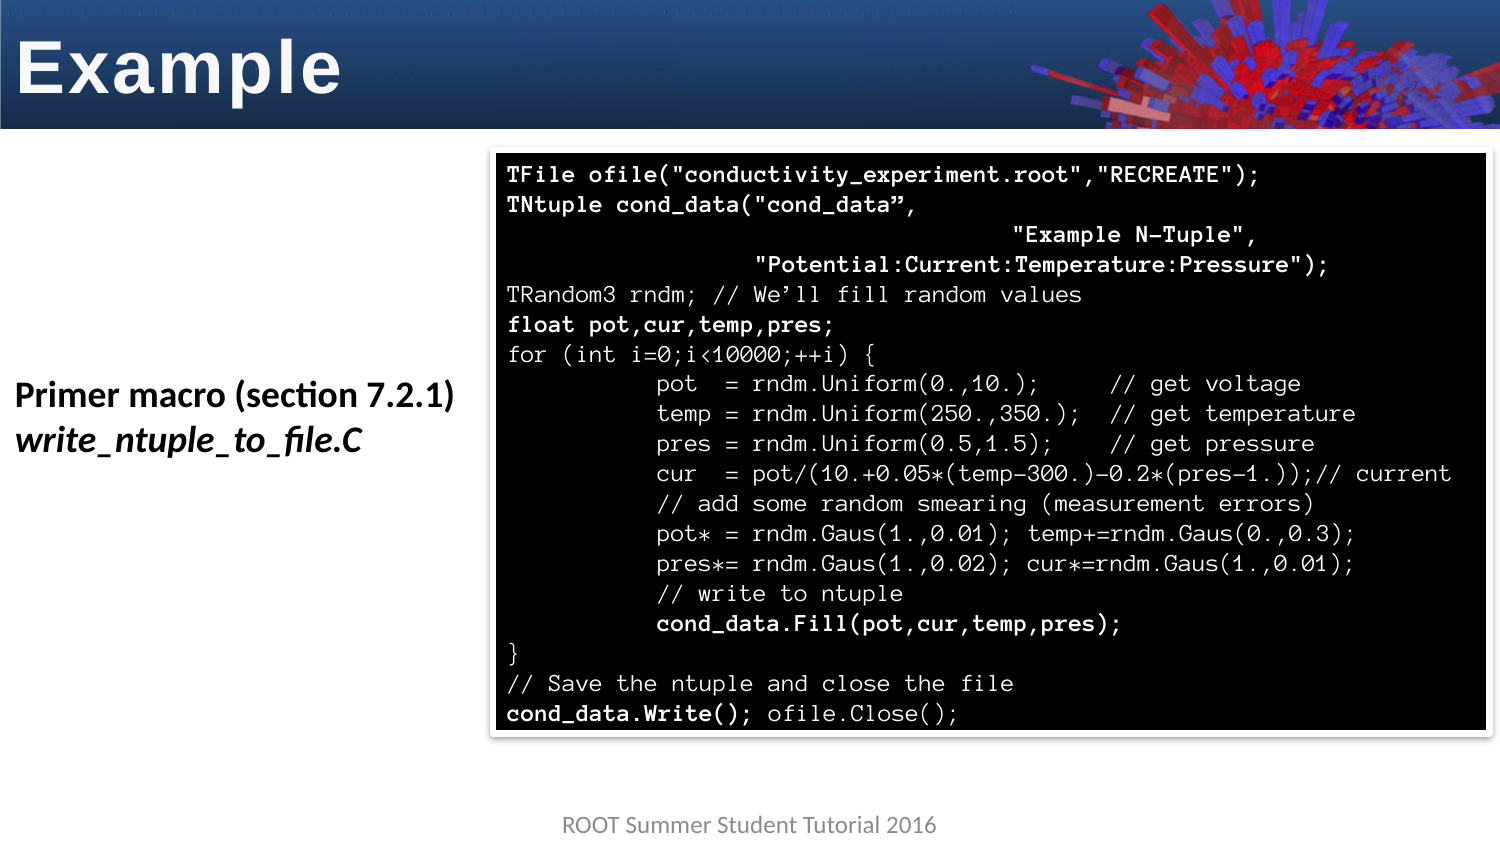

Example
TFile ofile("conductivity_experiment.root","RECREATE");
TNtuple cond_data("cond_data”,
			    "Example N-Tuple",
                  "Potential:Current:Temperature:Pressure");
TRandom3 rndm; // We’ll fill random values
float pot,cur,temp,pres;
for (int i=0;i<10000;++i) {
	pot  = rndm.Uniform(0.,10.);     // get voltage
	temp = rndm.Uniform(250.,350.);  // get temperature
	pres = rndm.Uniform(0.5,1.5);    // get pressure
	cur  = pot/(10.+0.05*(temp-300.)-0.2*(pres-1.));// current
	// add some random smearing (measurement errors)
	pot* = rndm.Gaus(1.,0.01); temp+=rndm.Gaus(0.,0.3);
	pres*= rndm.Gaus(1.,0.02); cur*=rndm.Gaus(1.,0.01);
	// write to ntuple
	cond_data.Fill(pot,cur,temp,pres);
}
// Save the ntuple and close the file
cond_data.Write(); ofile.Close();
Primer macro (section 7.2.1)
write_ntuple_to_file.C
ROOT Summer Student Tutorial 2016